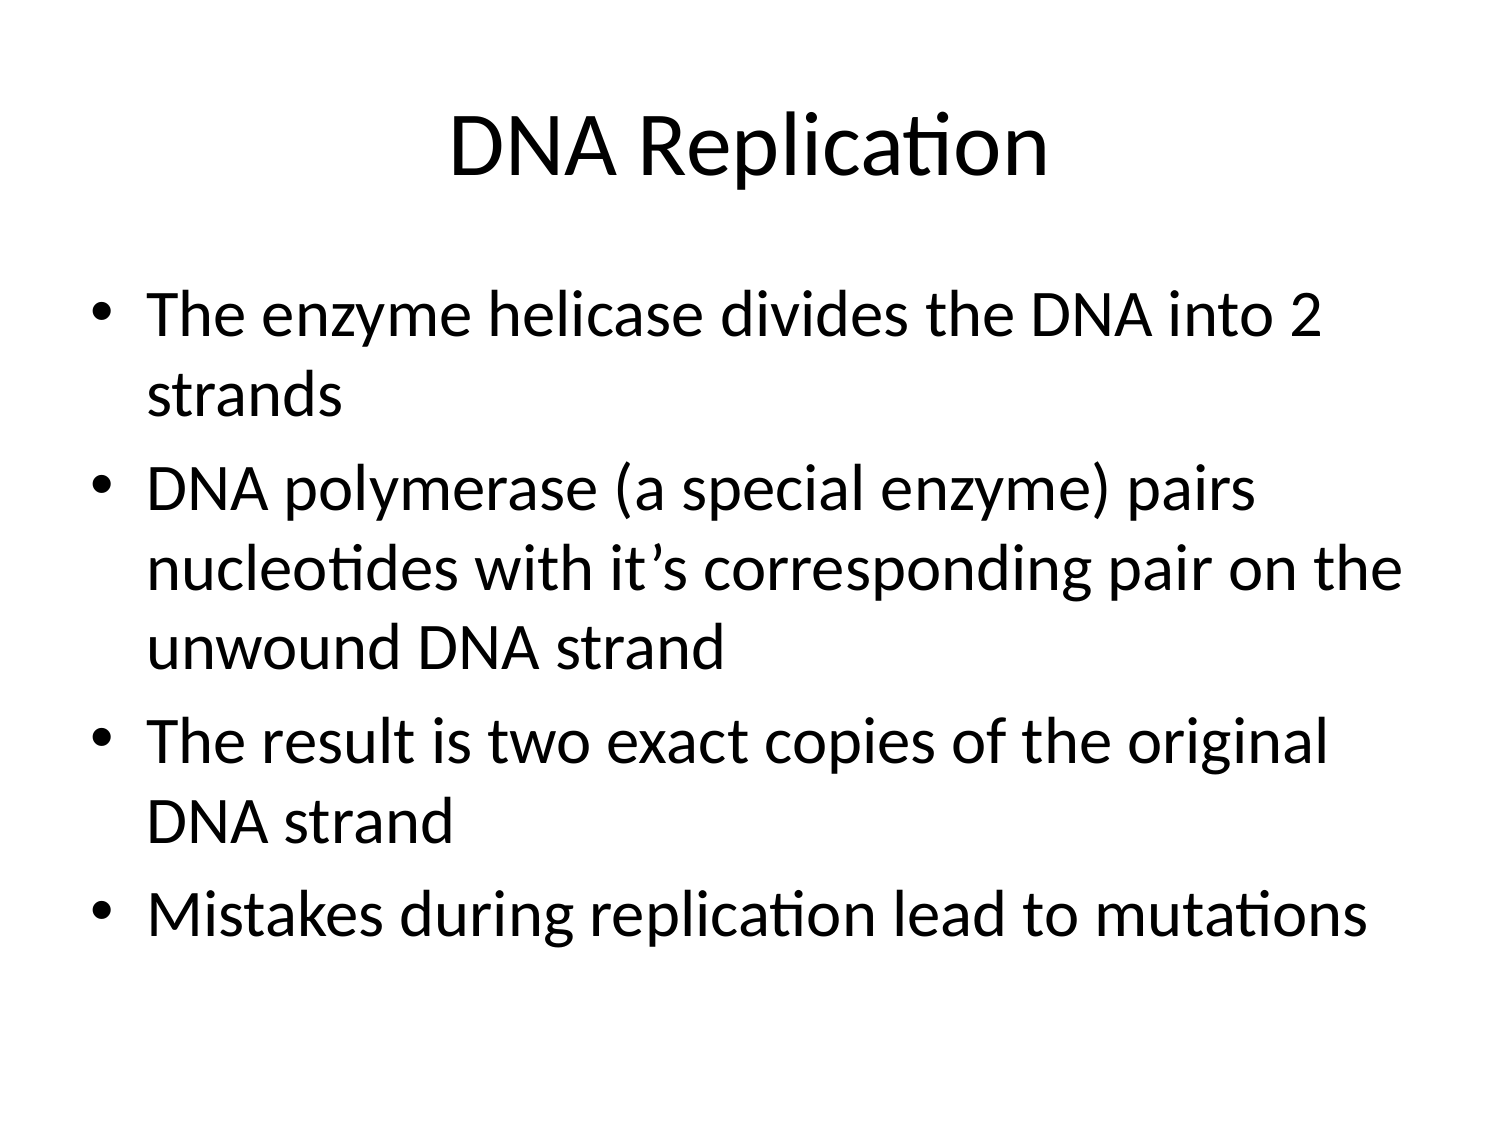

# DNA Replication
The enzyme helicase divides the DNA into 2 strands
DNA polymerase (a special enzyme) pairs nucleotides with it’s corresponding pair on the unwound DNA strand
The result is two exact copies of the original DNA strand
Mistakes during replication lead to mutations